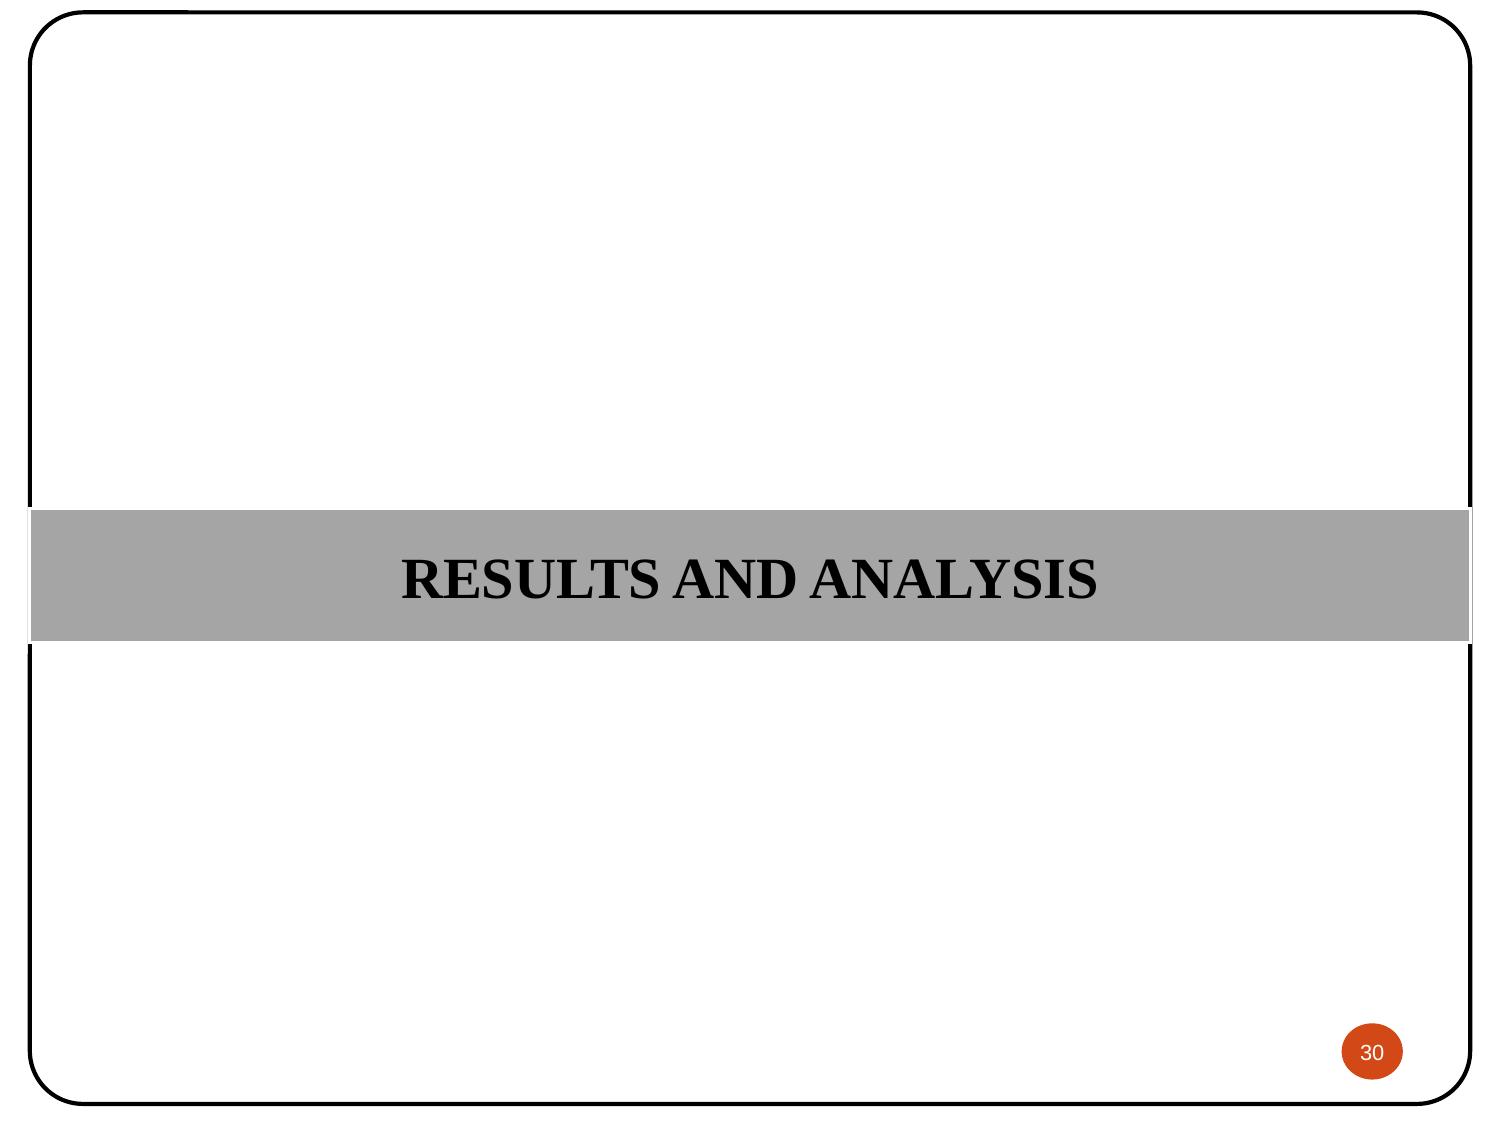

# Output Screens

RESULTS AND ANALYSIS
30